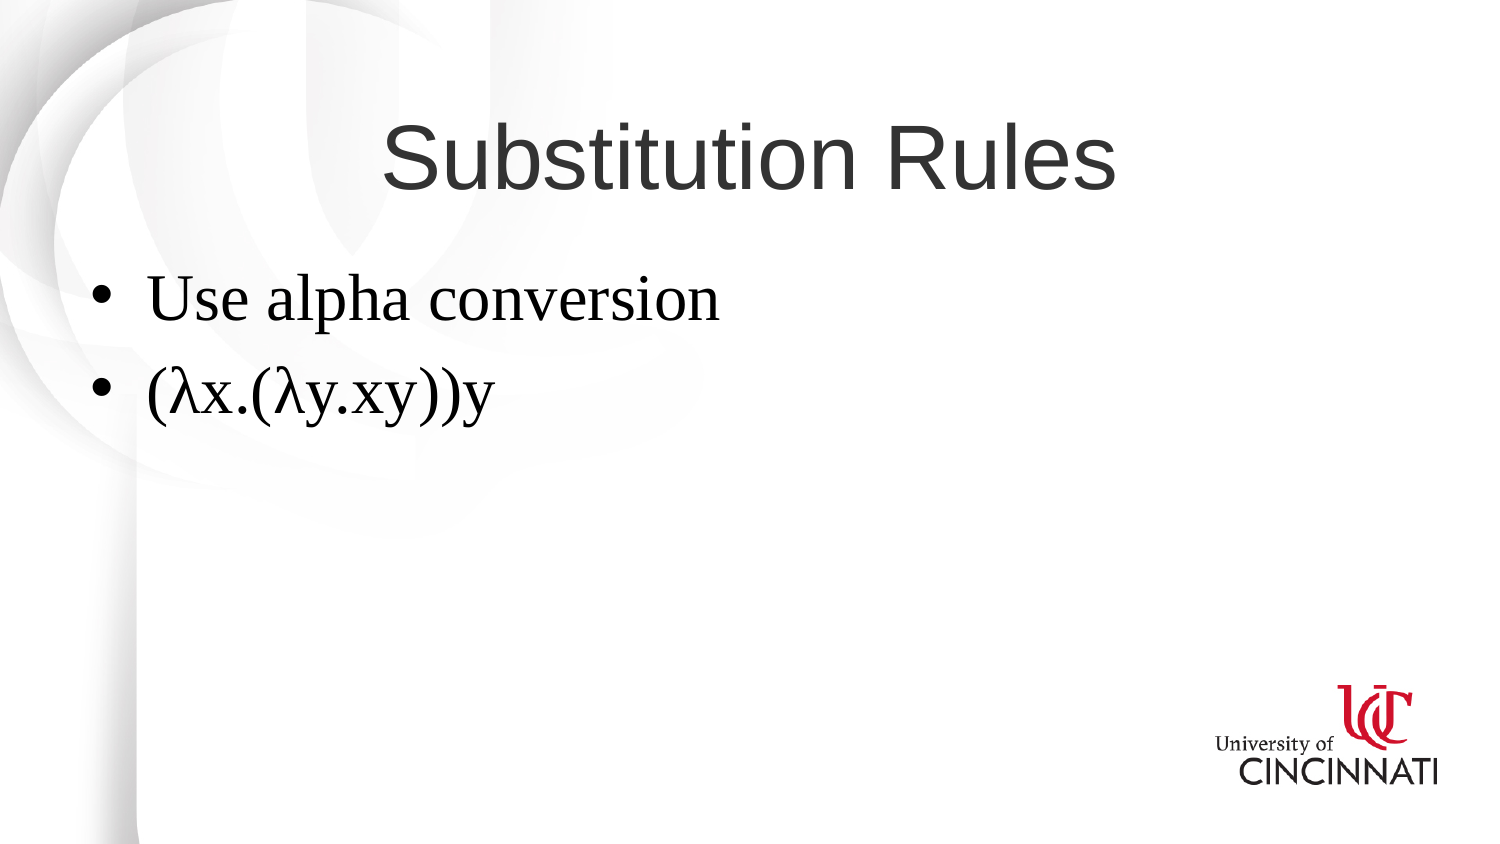

# Substitution Rules
Use alpha conversion
(λx.(λy.xy))y